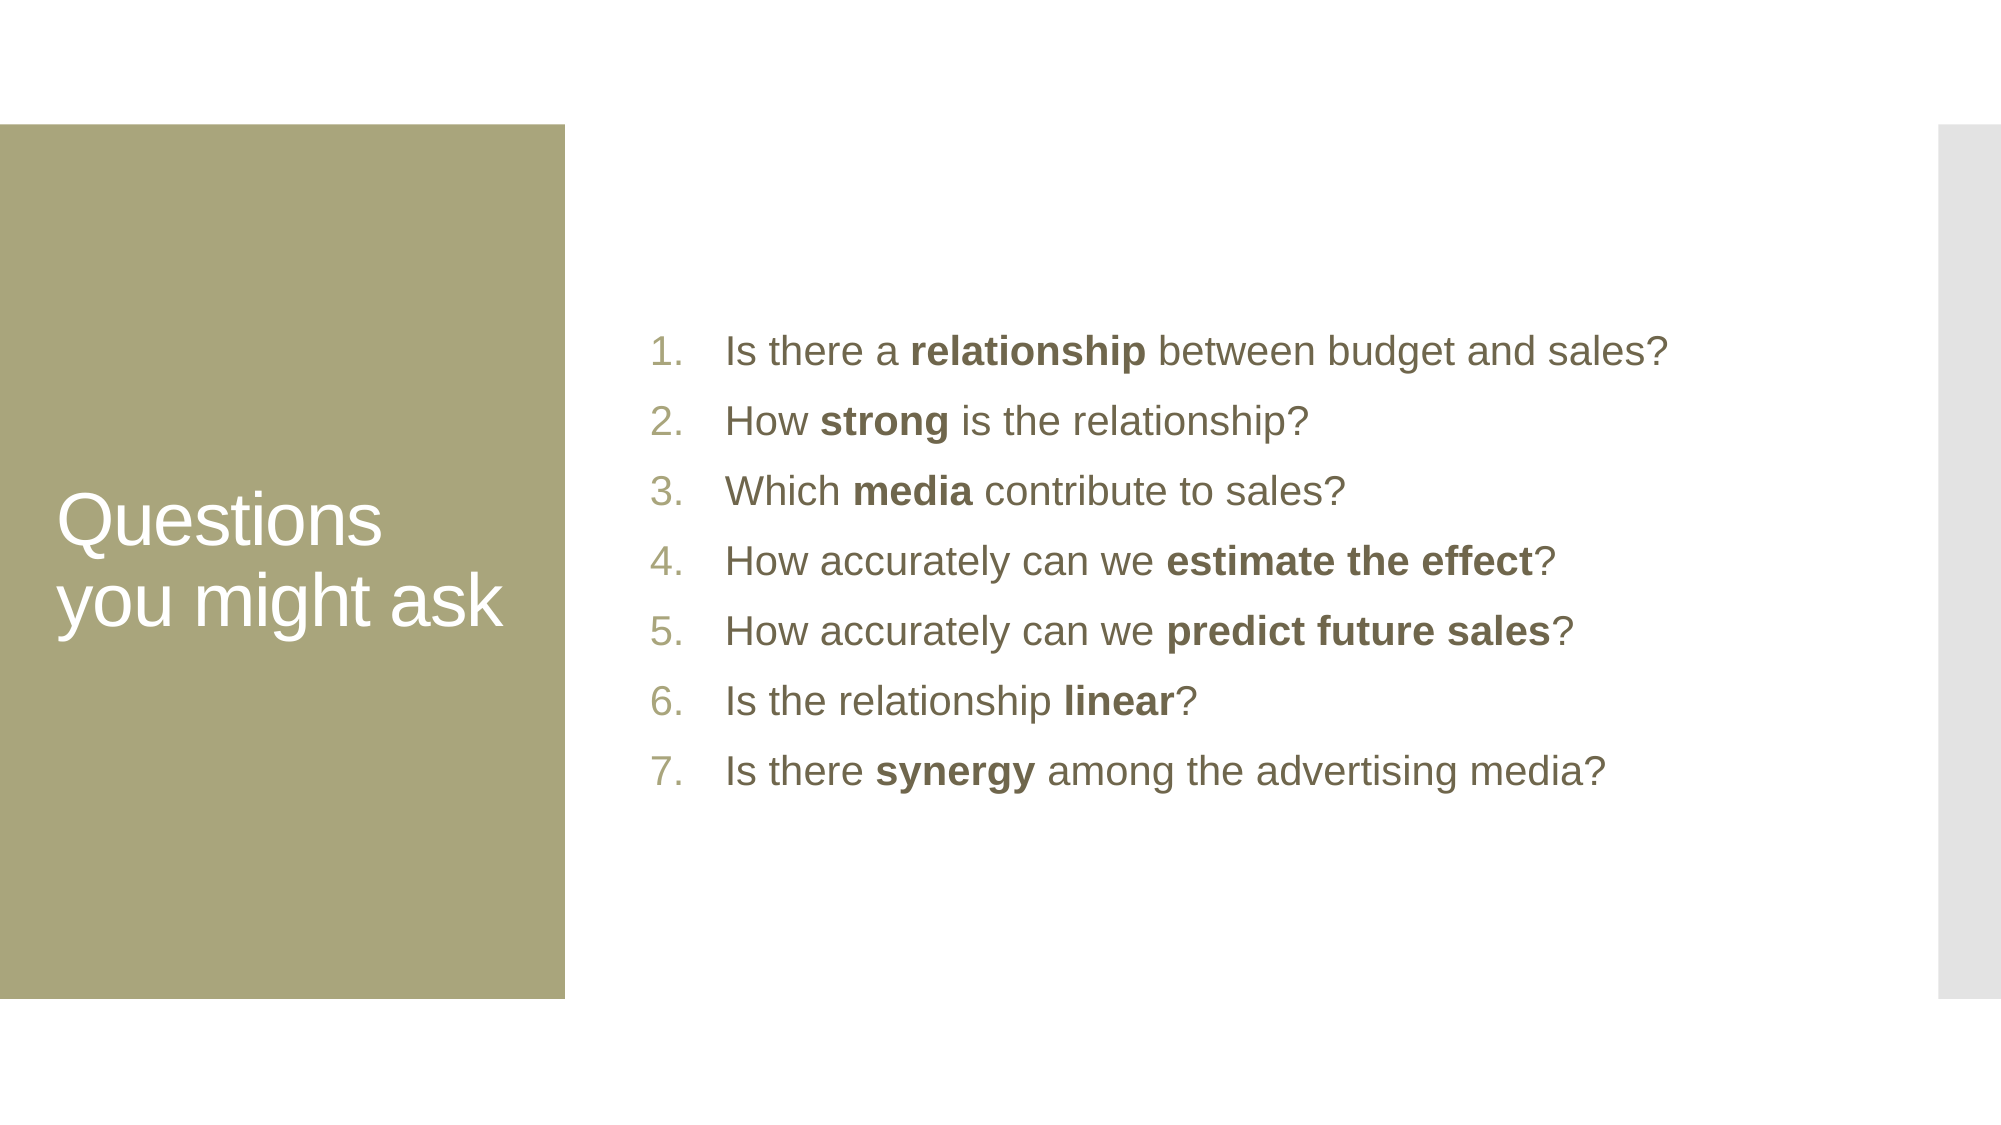

Is there a relationship between budget and sales?
How strong is the relationship?
Which media contribute to sales?
How accurately can we estimate the effect?
How accurately can we predict future sales?
Is the relationship linear?
Is there synergy among the advertising media?
# Questions you might ask